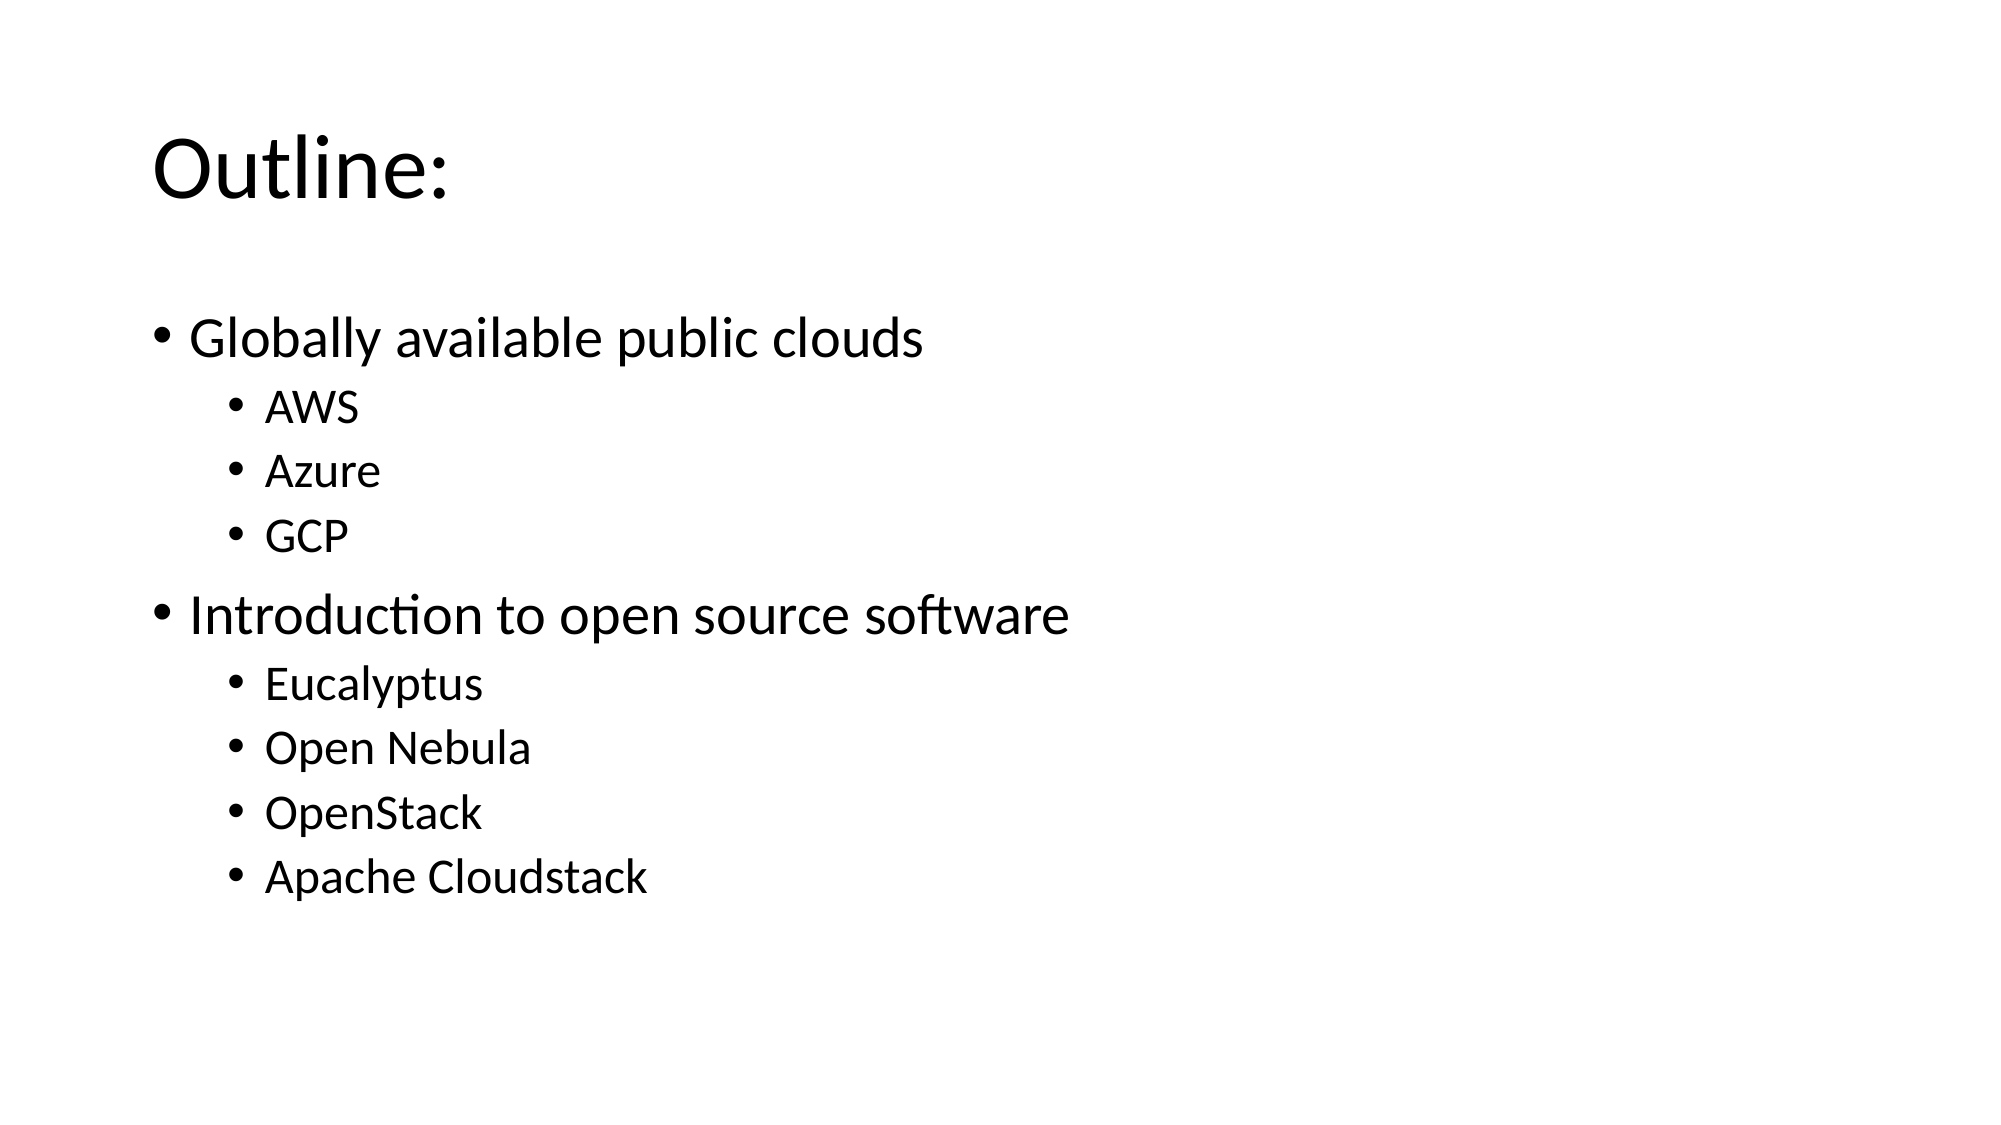

# Outline:
Globally available public clouds
AWS
Azure
GCP
Introduction to open source software
Eucalyptus
Open Nebula
OpenStack
Apache Cloudstack